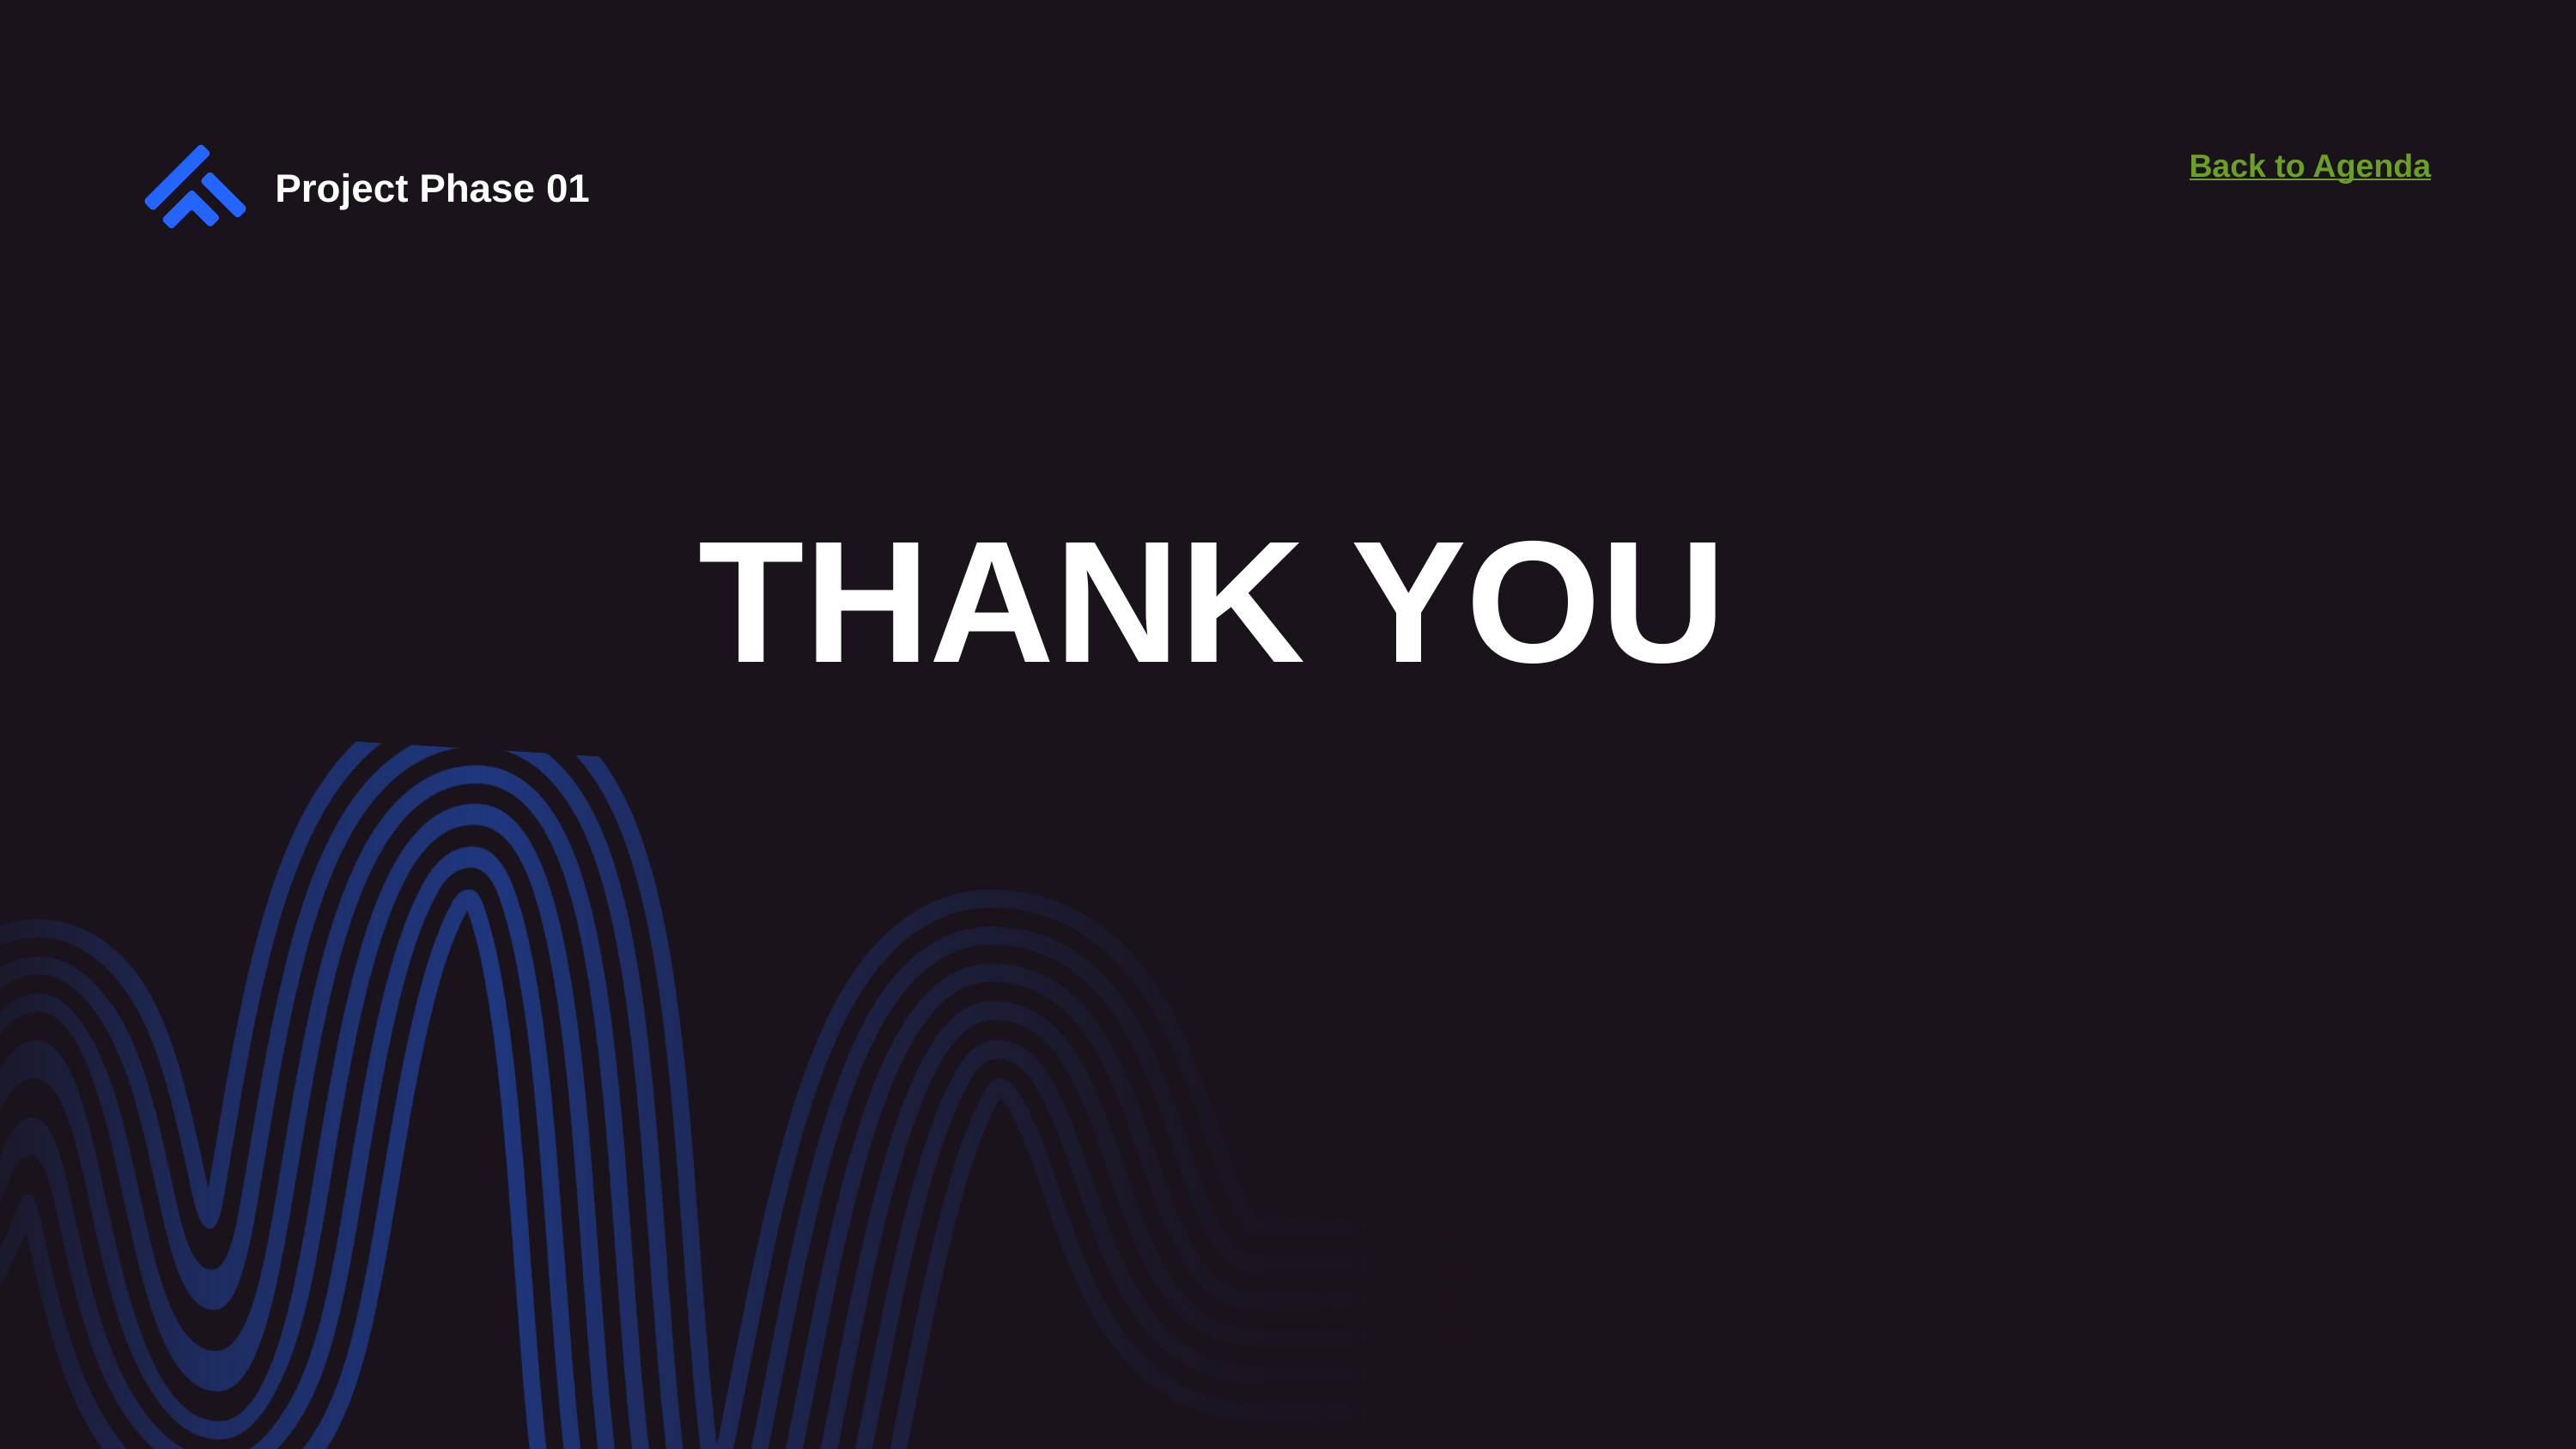

Back to Agenda

Project Phase 01
THANK YOU